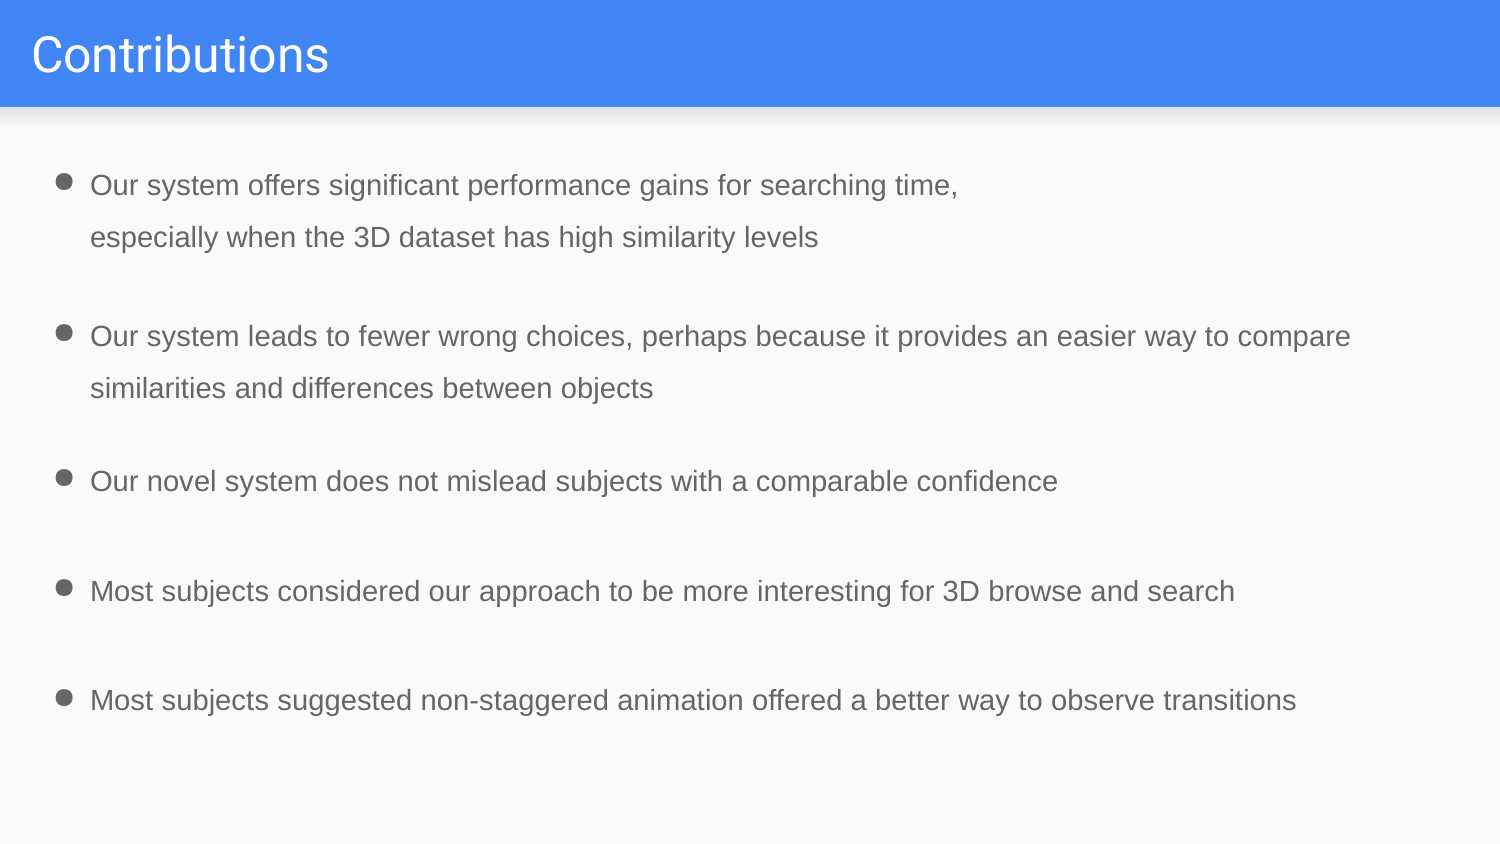

# Contributions
Our system offers significant performance gains for searching time,                                               especially when the 3D dataset has high similarity levels

Our system leads to fewer wrong choices, perhaps because it provides an easier way to compare similarities and differences between objects
Our novel system does not mislead subjects with a comparable confidence
Most subjects considered our approach to be more interesting for 3D browse and search
Most subjects suggested non-staggered animation offered a better way to observe transitions